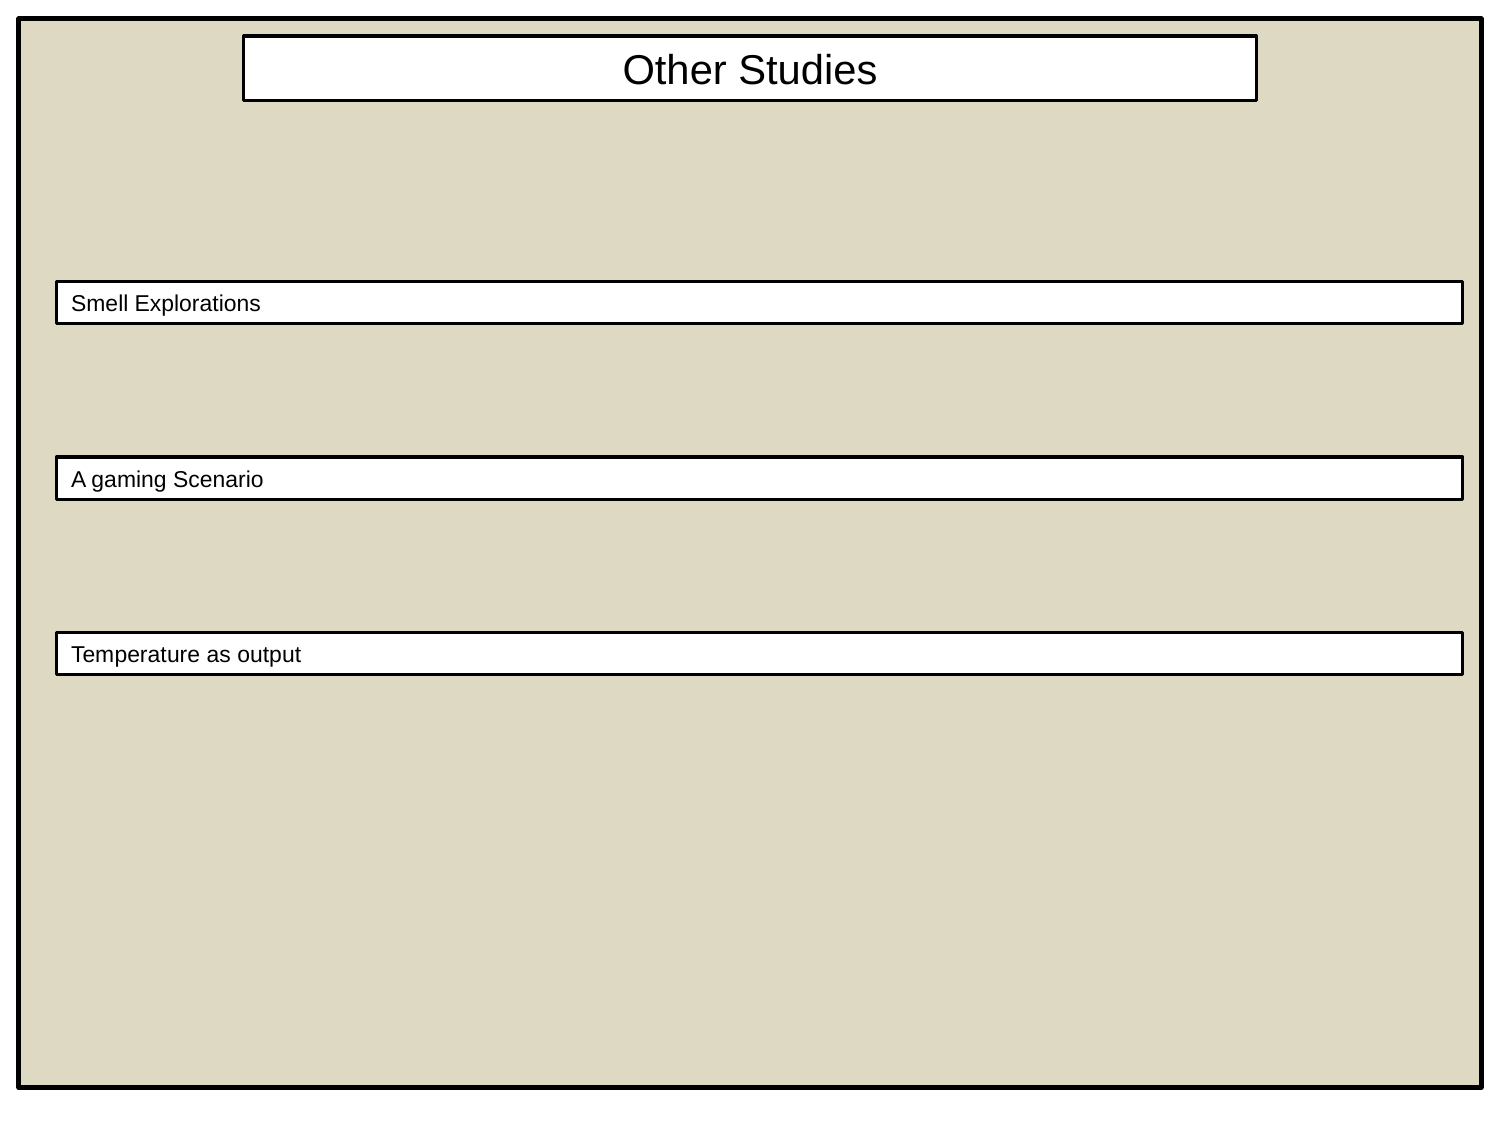

Other Studies
Smell Explorations
A gaming Scenario
Temperature as output
46